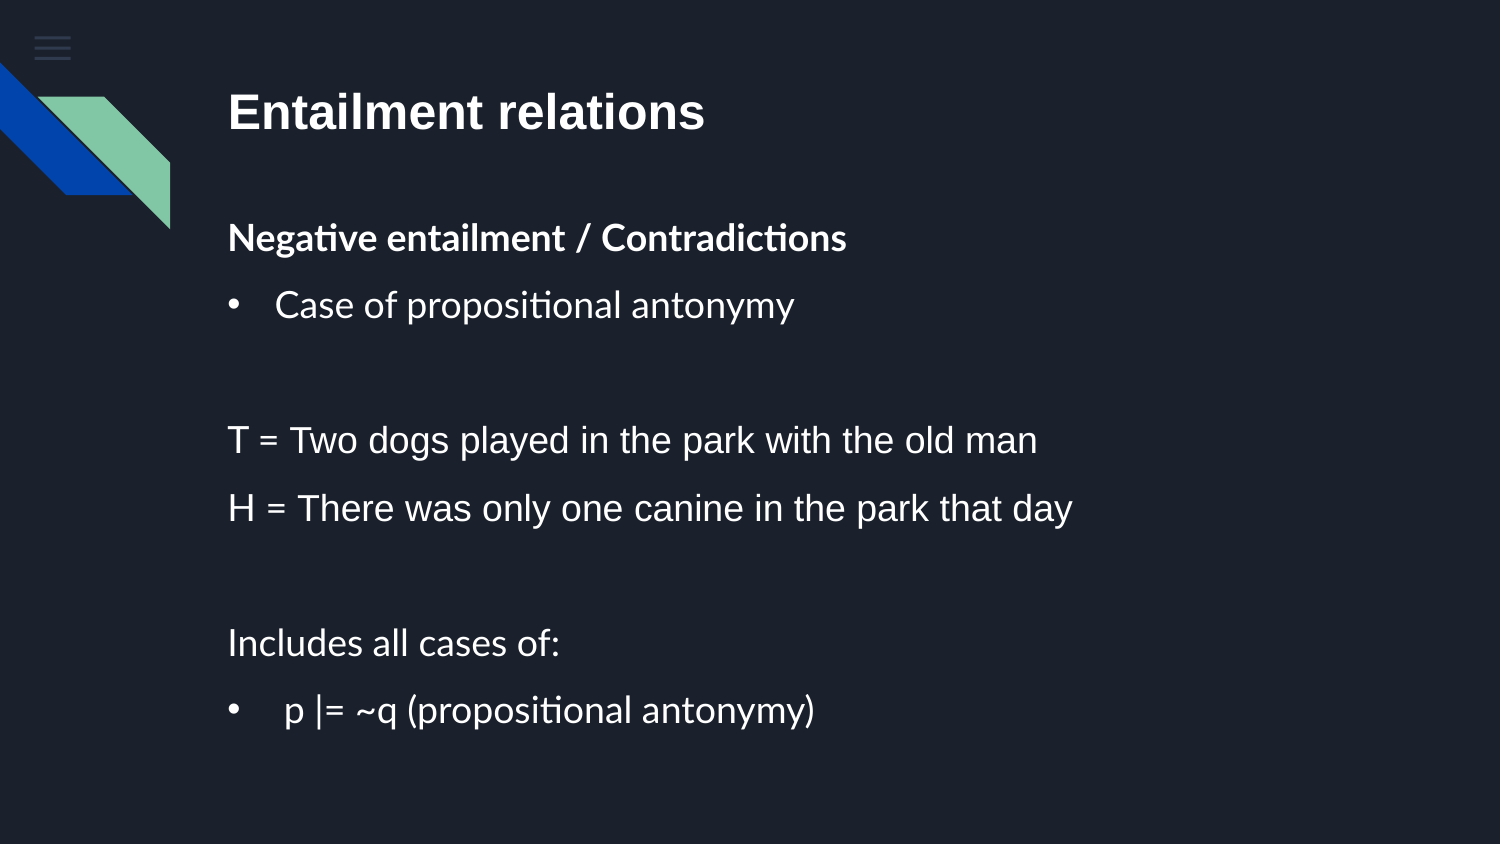

# Entailment relations
Negative entailment / Contradictions
Case of propositional antonymy

T = Two dogs played in the park with the old man
H = There was only one canine in the park that day

Includes all cases of:
 p |= ~q (propositional antonymy)